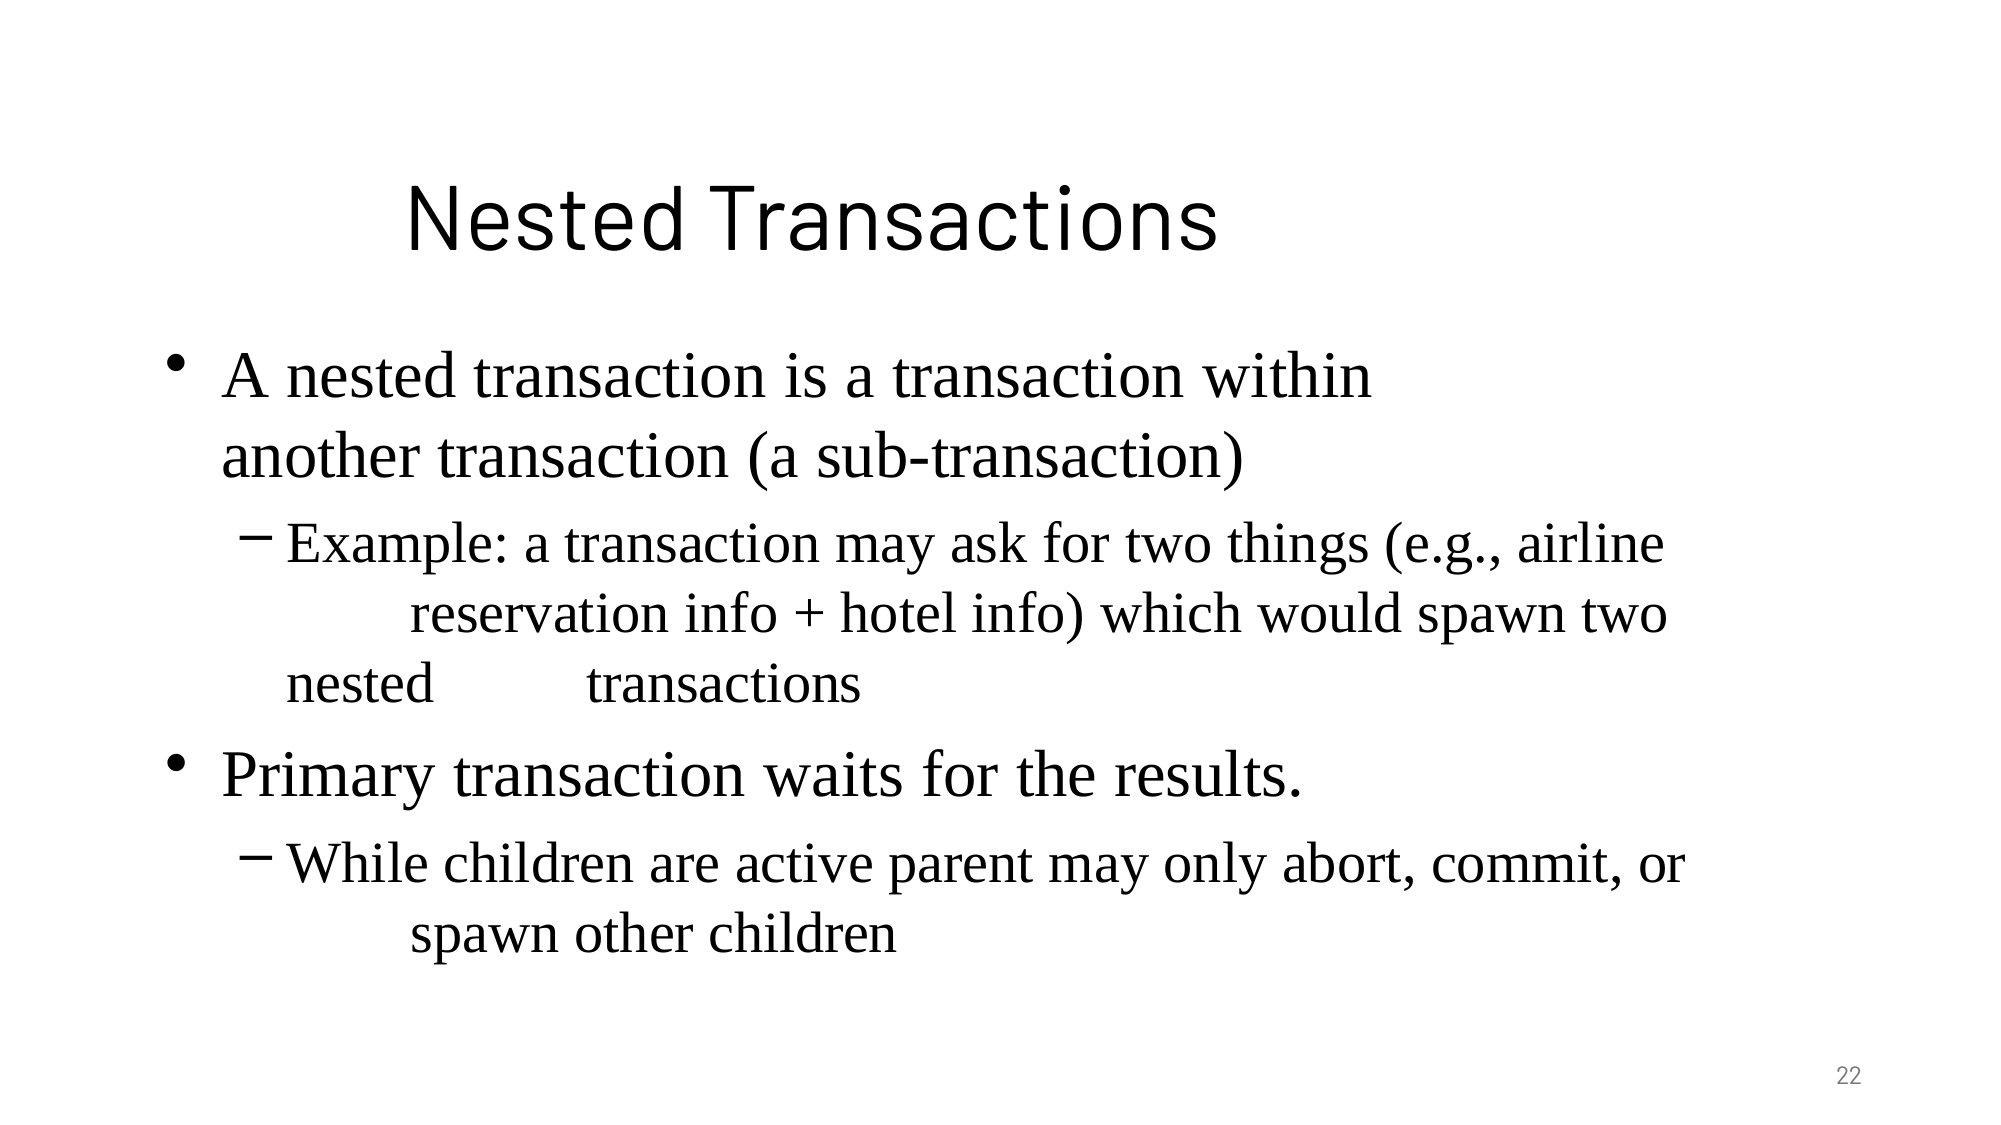

# Nested Transactions
A nested transaction is a transaction within another transaction (a sub-transaction)
Example: a transaction may ask for two things (e.g., airline 	reservation info + hotel info) which would spawn two nested 	transactions
Primary transaction waits for the results.
While children are active parent may only abort, commit, or 	spawn other children
22